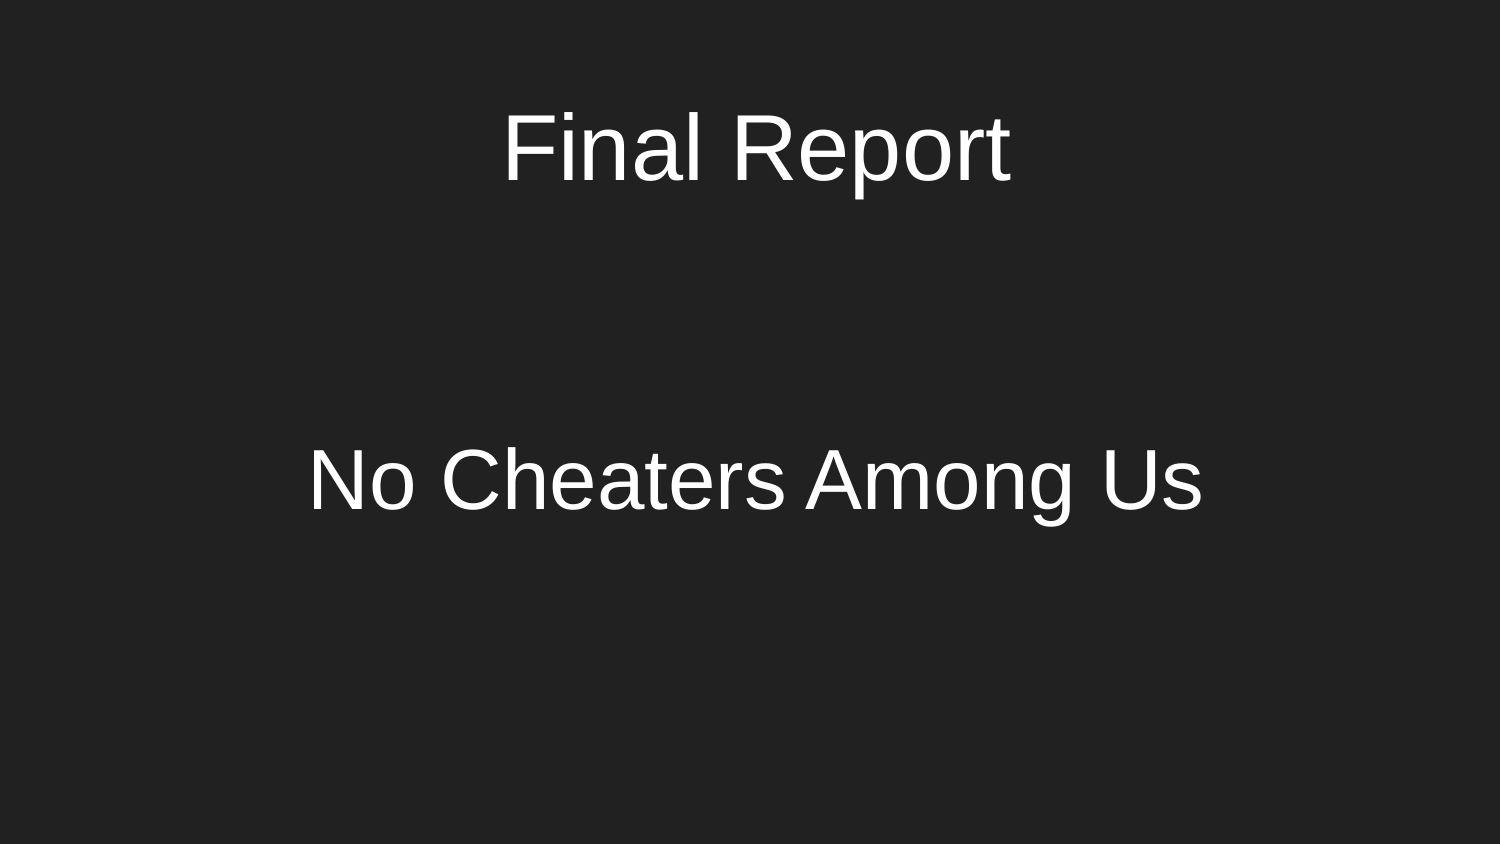

# Final Report

No Cheaters Among Us